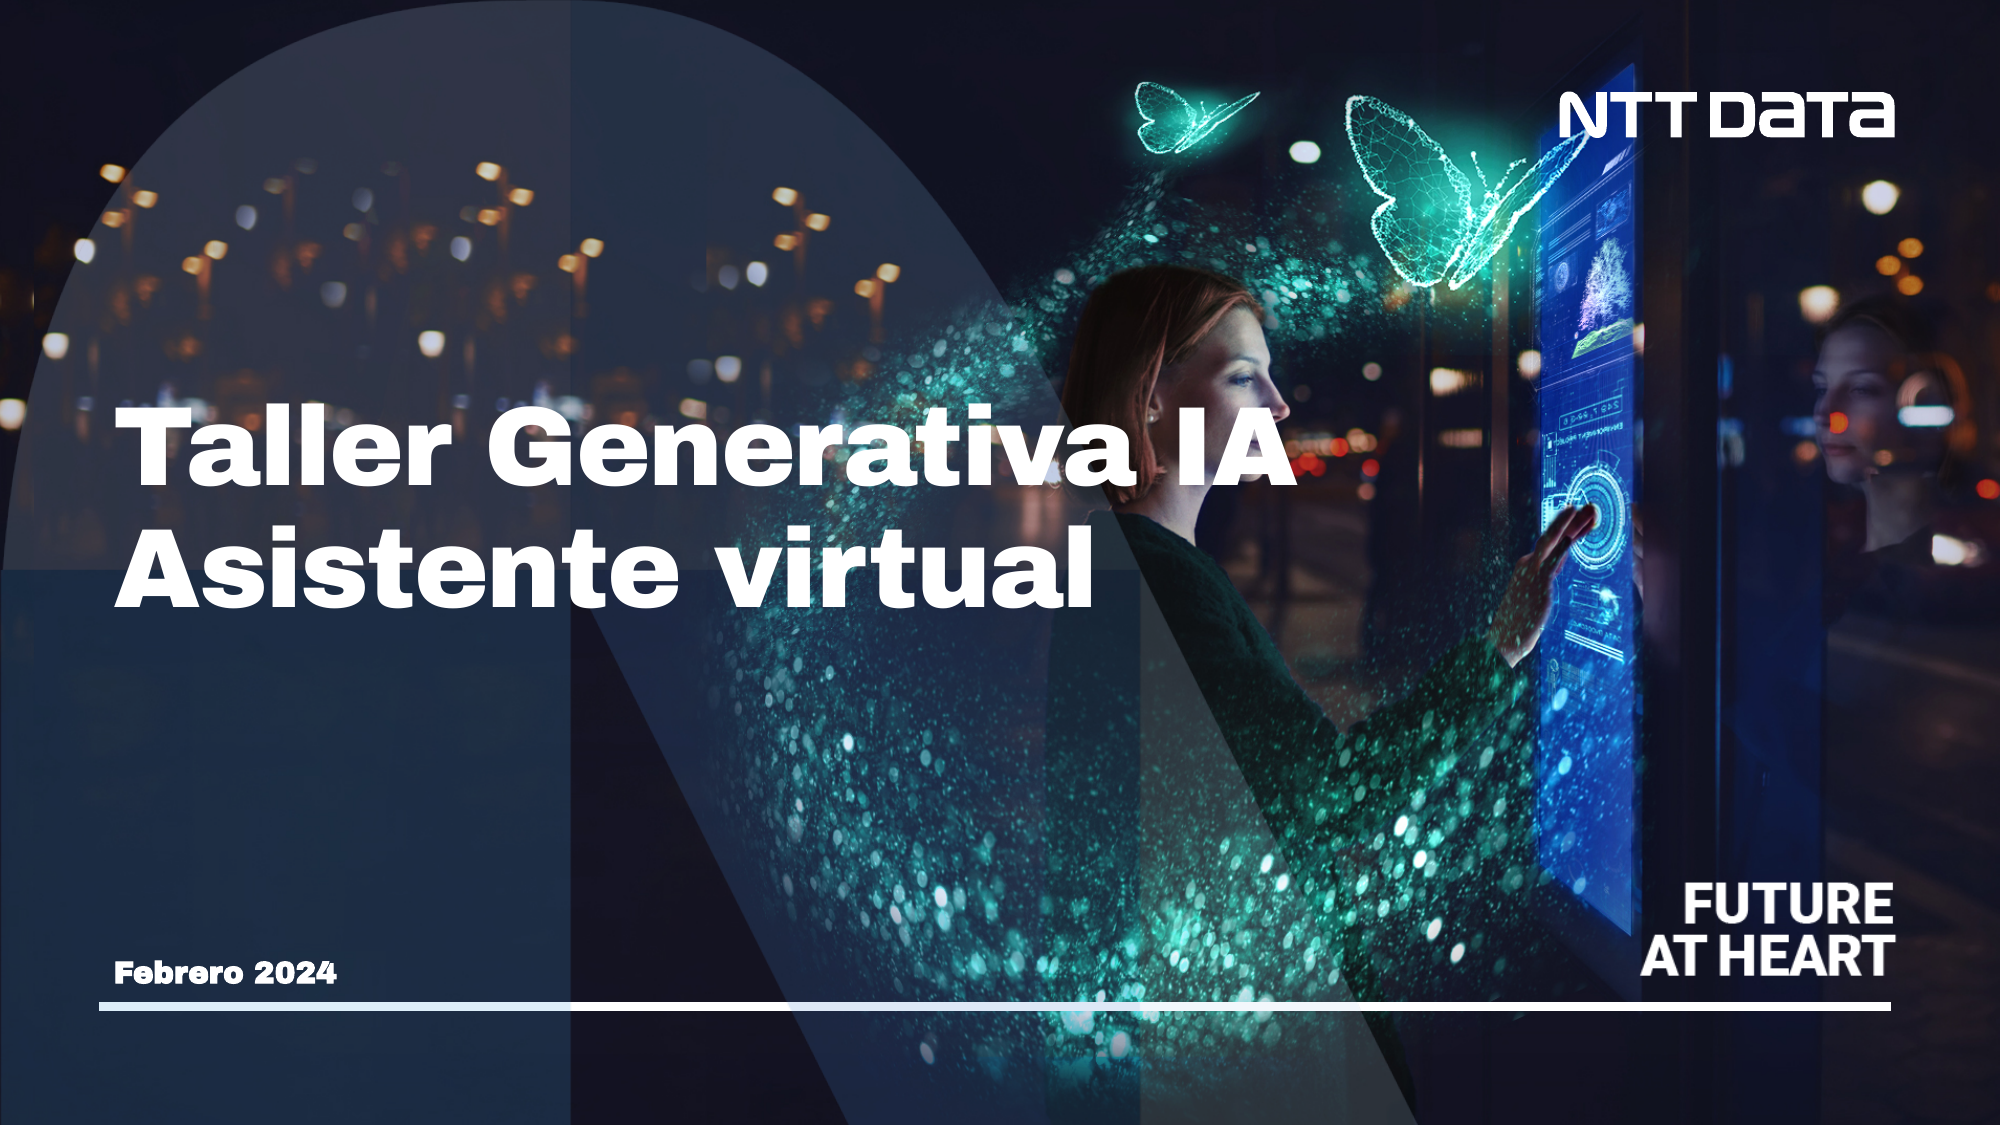

# Taller Generativa IA Asistente virtual

Febrero 2024